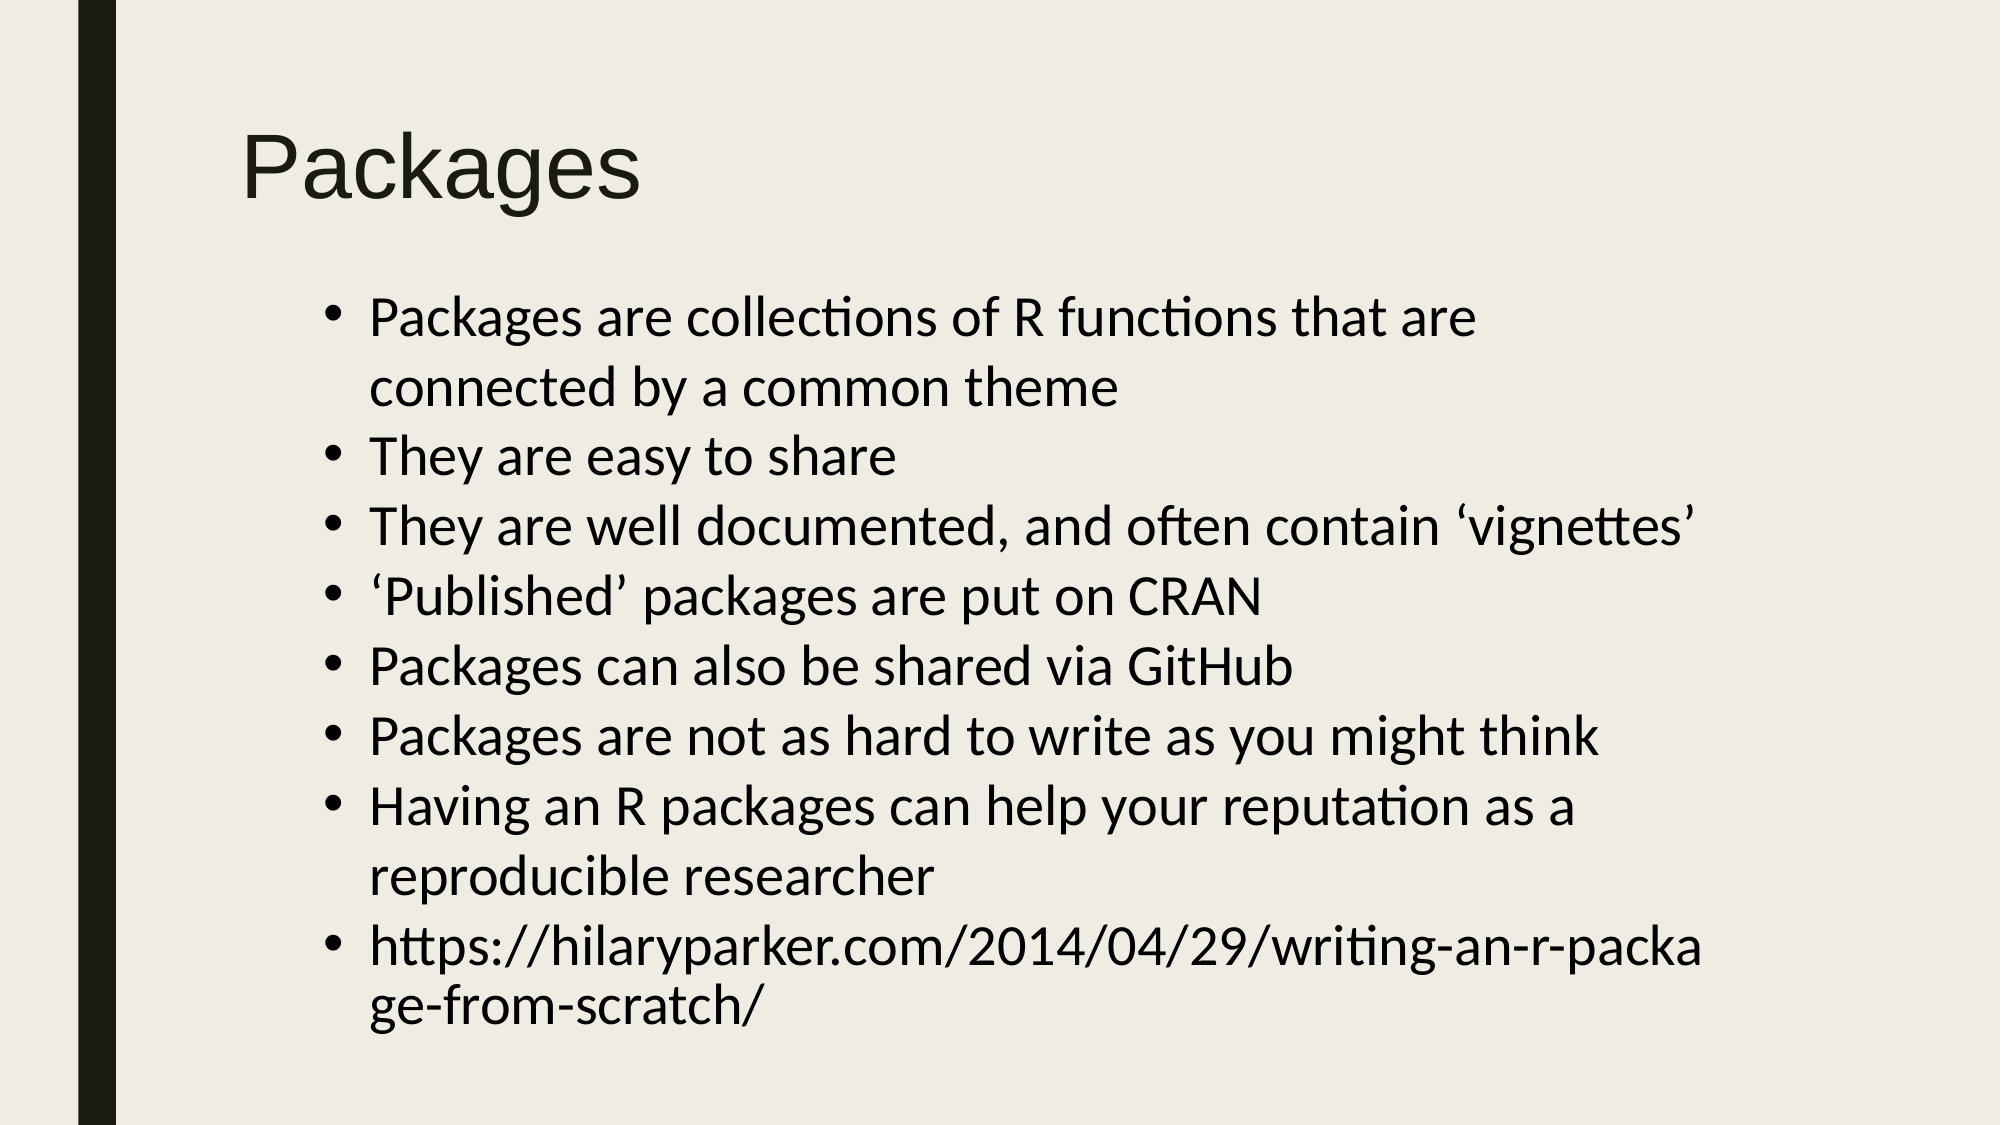

# Packages
Packages are collections of R functions that are connected by a common theme
They are easy to share
They are well documented, and often contain ‘vignettes’
‘Published’ packages are put on CRAN
Packages can also be shared via GitHub
Packages are not as hard to write as you might think
Having an R packages can help your reputation as a reproducible researcher
https://hilaryparker.com/2014/04/29/writing-an-r-package-from-scratch/